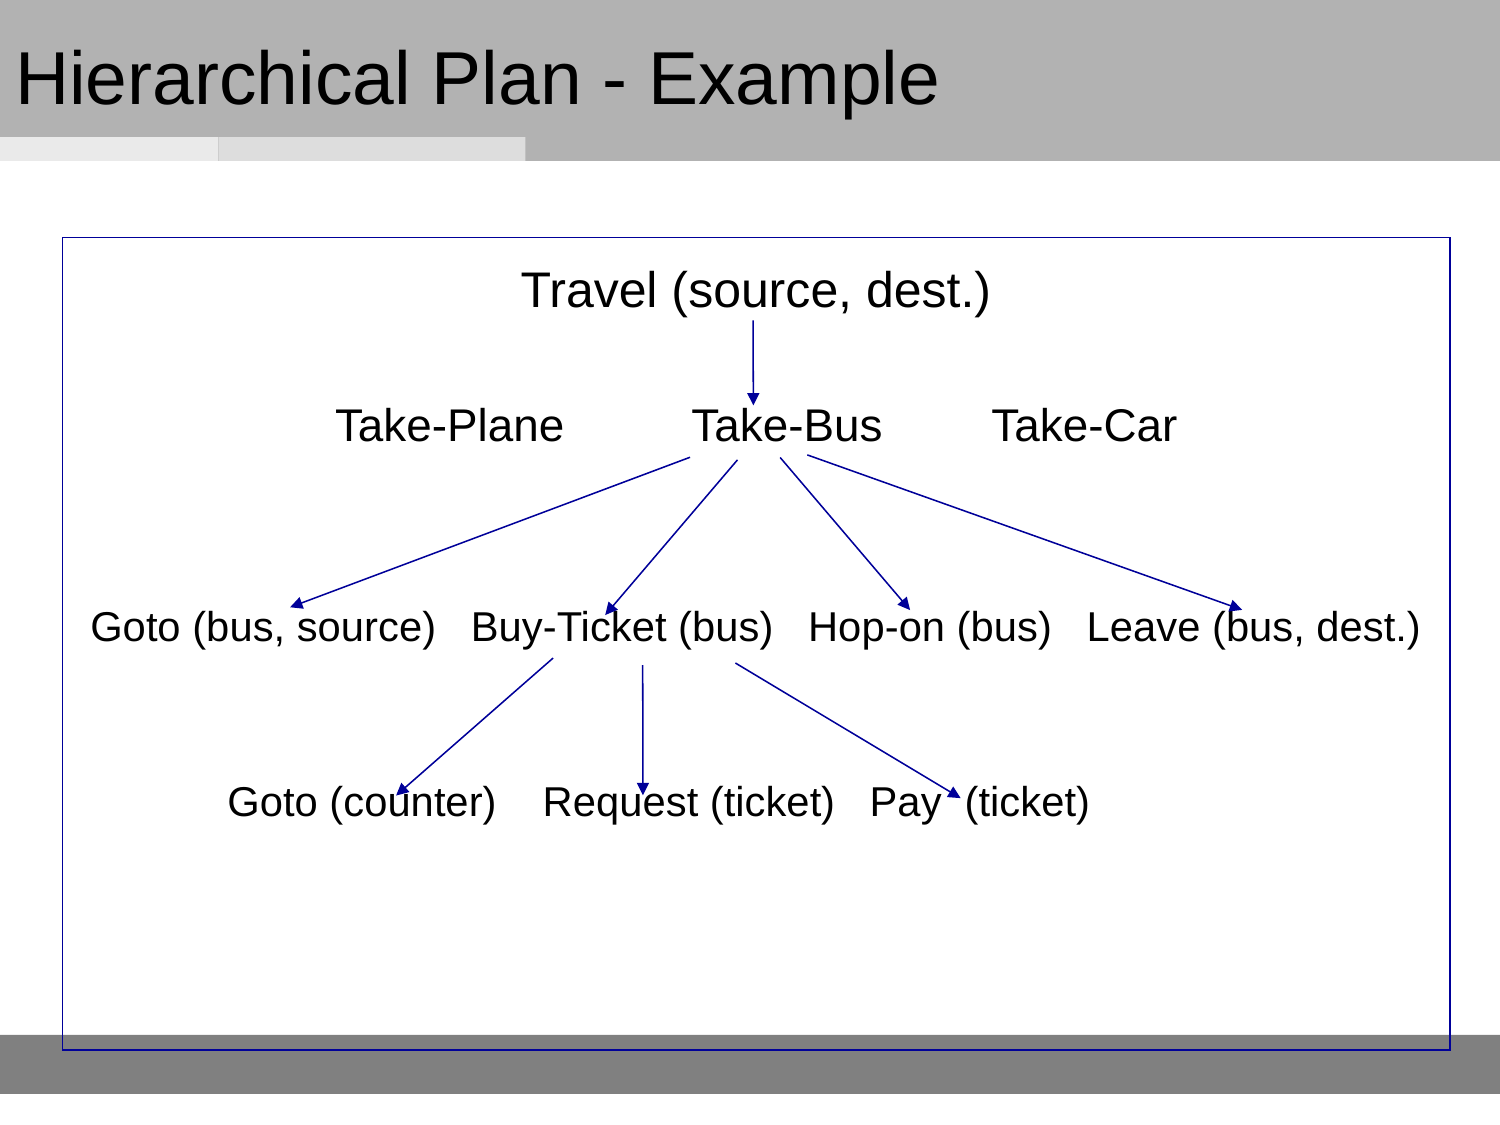

# Hierarchical Plan - Example
Travel (source, dest.)

Take-Plane	Take-Bus	Take-Car

Goto (bus, source)   Buy-Ticket (bus)   Hop-on (bus)   Leave (bus, dest.)

Goto (counter)    Request (ticket)   Pay  (ticket)